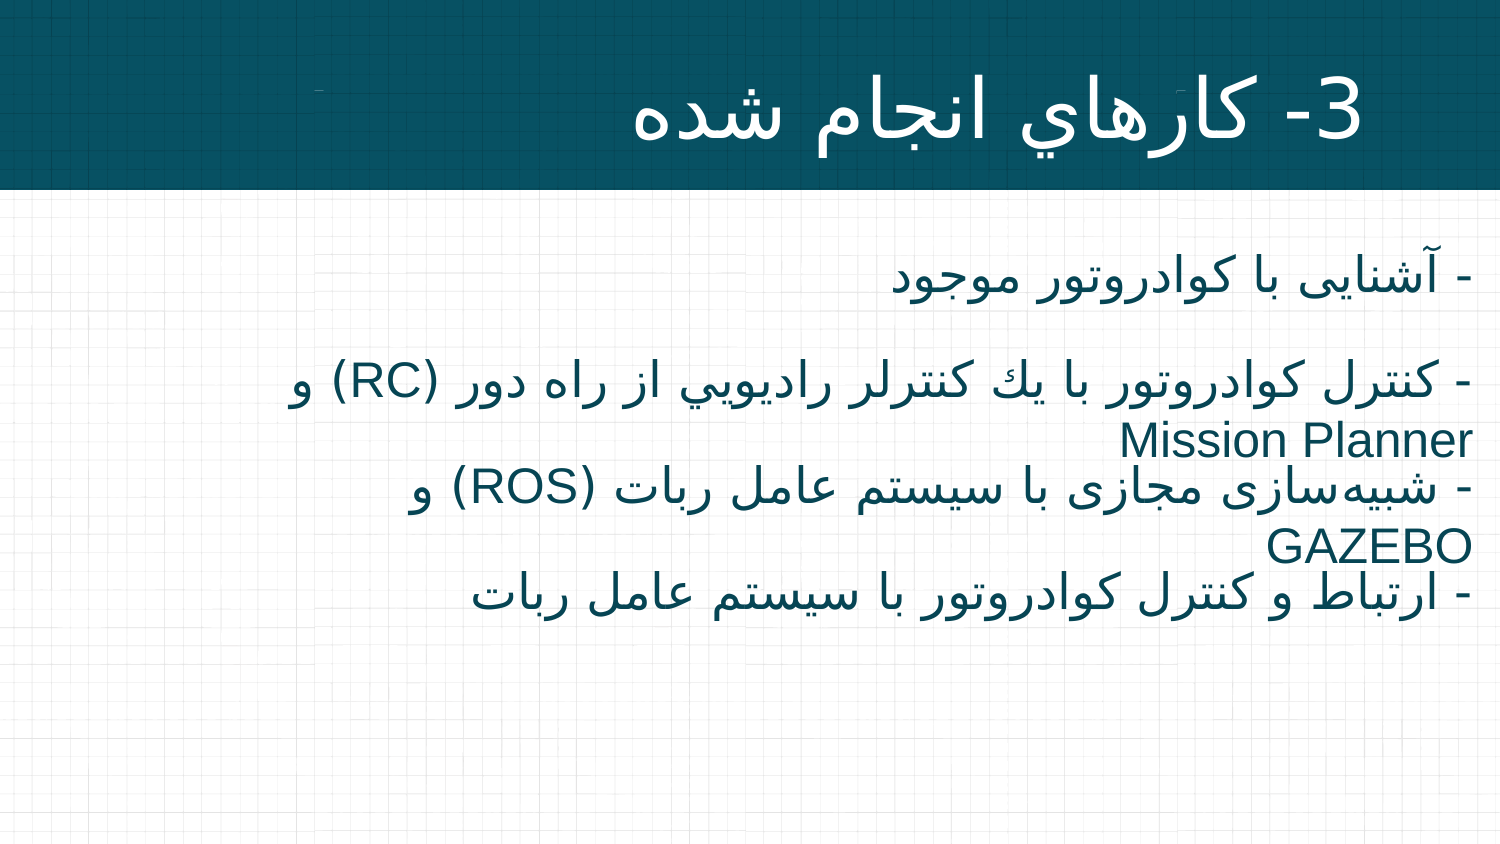

# 3- كارهاي انجام شده
- آشنایی با کوادروتور موجود
- كنترل كوادروتور با يك كنترلر راديويي از راه دور (RC) و Mission Planner
- شبیه‌سازی مجازی با سیستم عامل ربات (ROS) و GAZEBO
- ارتباط و كنترل كوادروتور با سيستم عامل ربات